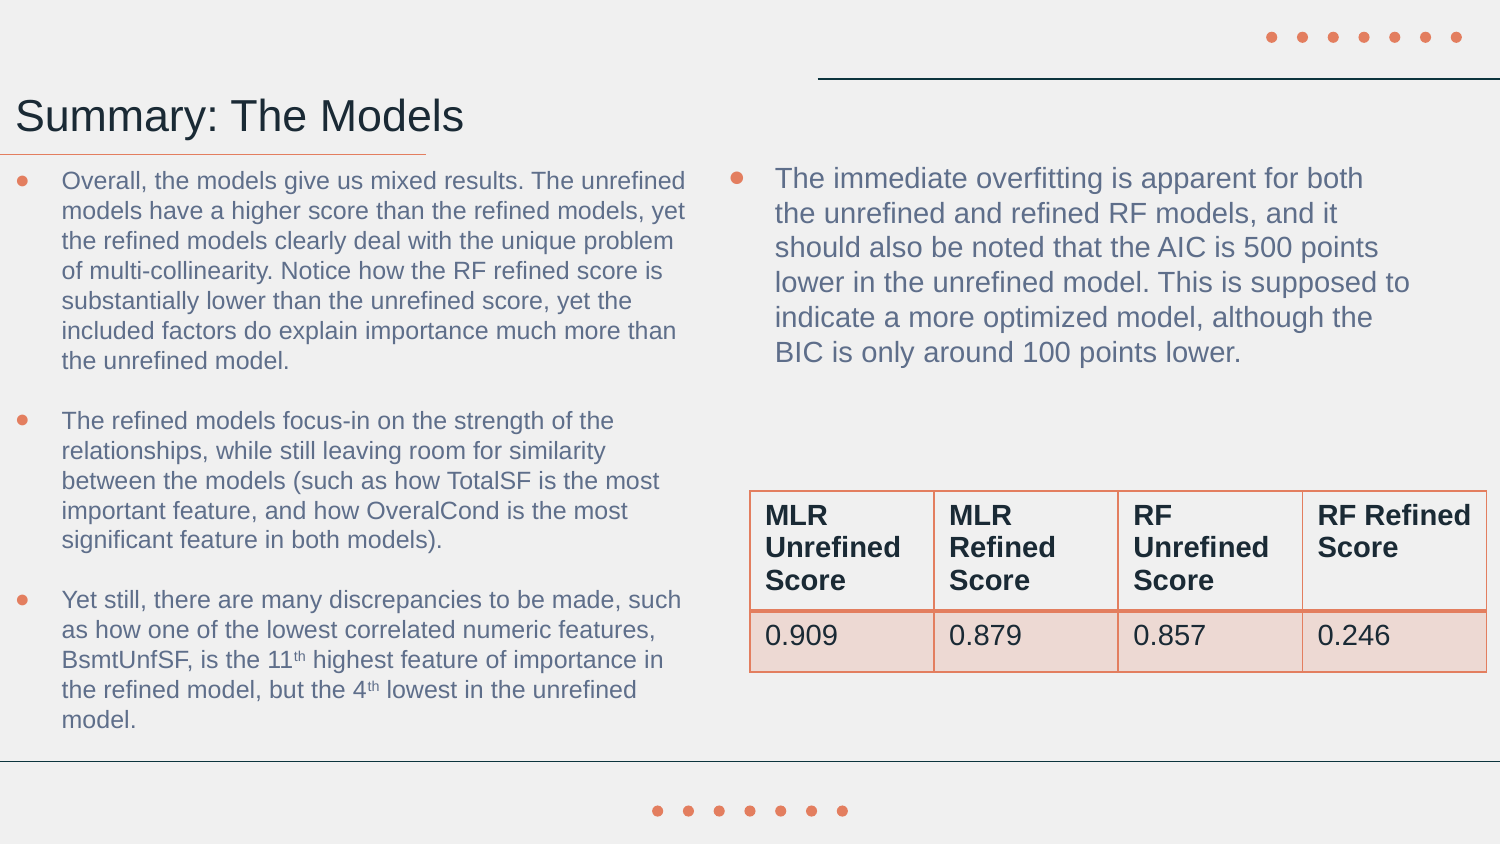

Summary: The Models
The immediate overfitting is apparent for both the unrefined and refined RF models, and it should also be noted that the AIC is 500 points lower in the unrefined model. This is supposed to indicate a more optimized model, although the BIC is only around 100 points lower.

Overall, the models give us mixed results. The unrefined models have a higher score than the refined models, yet the refined models clearly deal with the unique problem of multi-collinearity. Notice how the RF refined score is substantially lower than the unrefined score, yet the included factors do explain importance much more than the unrefined model.

The refined models focus-in on the strength of the relationships, while still leaving room for similarity between the models (such as how TotalSF is the most important feature, and how OveralCond is the most significant feature in both models).

Yet still, there are many discrepancies to be made, such as how one of the lowest correlated numeric features, BsmtUnfSF, is the 11th highest feature of importance in the refined model, but the 4th lowest in the unrefined model.
| MLR Unrefined Score | MLR Refined Score | RF Unrefined Score | RF Refined Score |
| --- | --- | --- | --- |
| 0.909 | 0.879 | 0.857 | 0.246 |